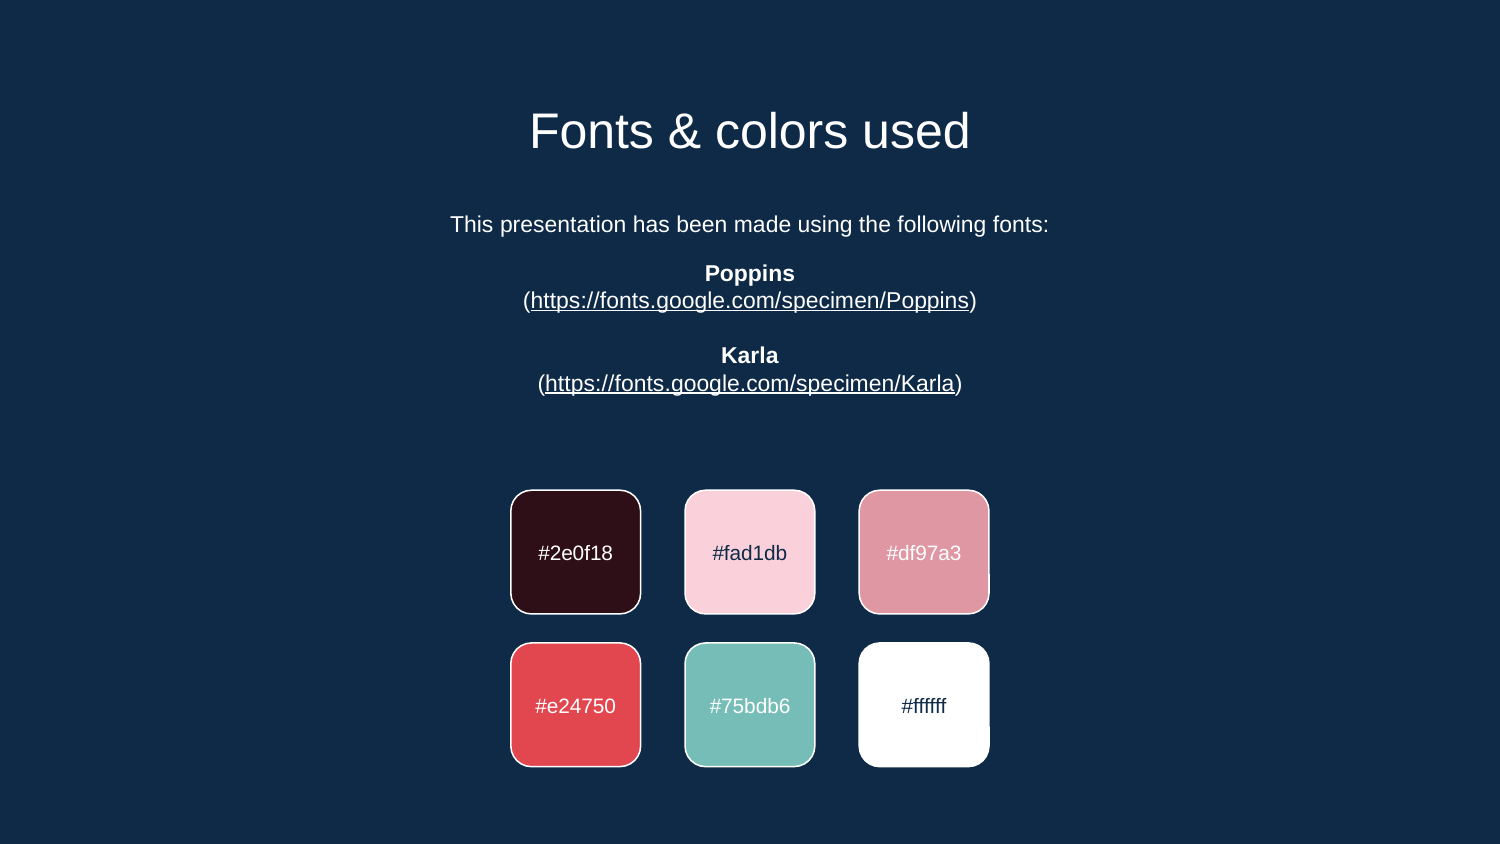

# Fonts & colors used
This presentation has been made using the following fonts:
Poppins
(https://fonts.google.com/specimen/Poppins)

Karla
(https://fonts.google.com/specimen/Karla)

#2e0f18
#fad1db
#df97a3

#e24750
#75bdb6
#ffffff